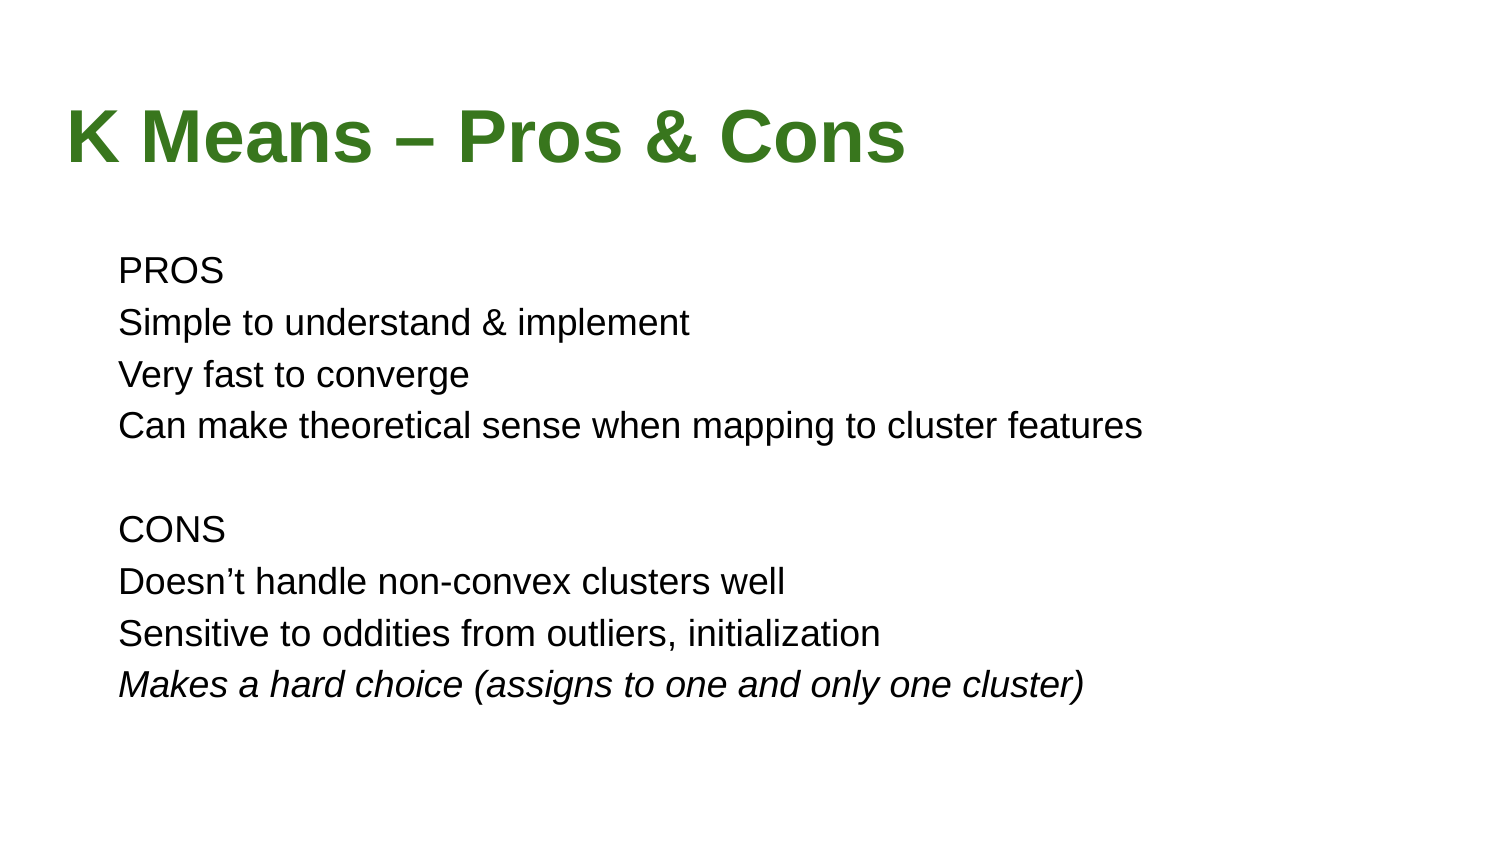

# K Means – Pros & Cons
PROS
Simple to understand & implement
Very fast to converge
Can make theoretical sense when mapping to cluster features

CONS
Doesn’t handle non-convex clusters well
Sensitive to oddities from outliers, initialization
Makes a hard choice (assigns to one and only one cluster)